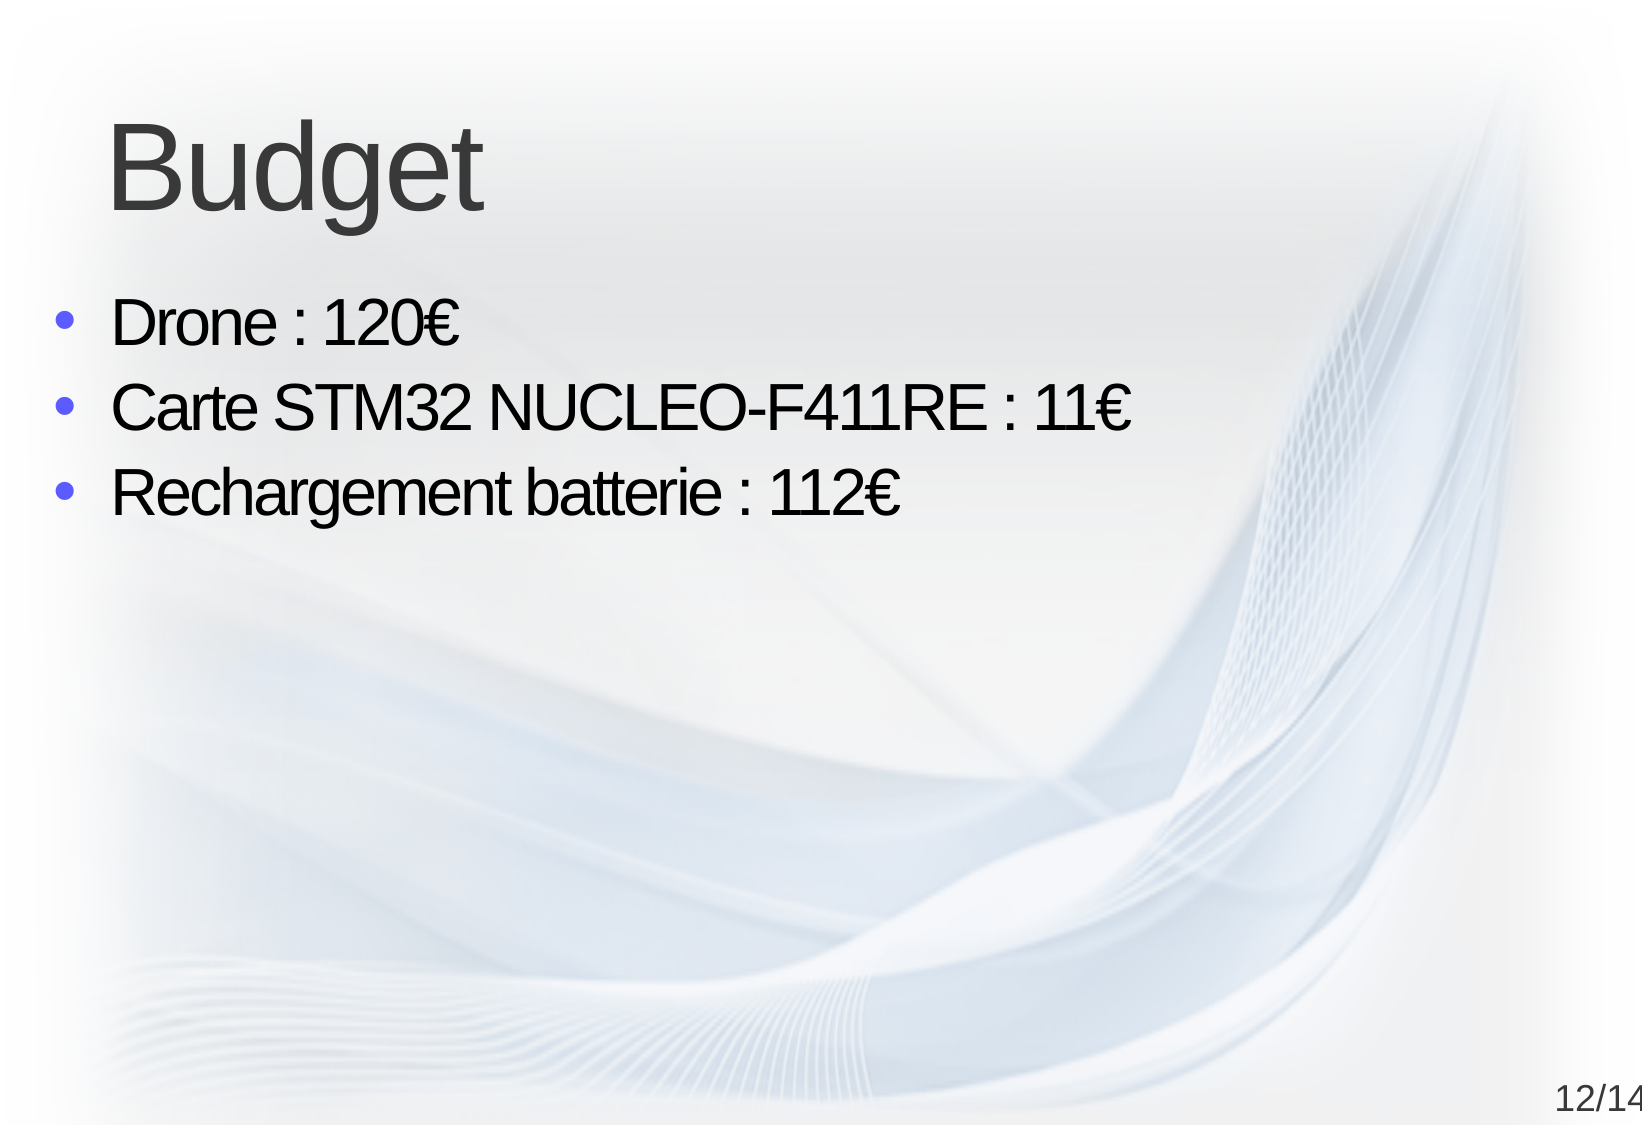

Budget
Drone : 120€
Carte STM32 NUCLEO-F411RE : 11€
Rechargement batterie : 112€

12/14